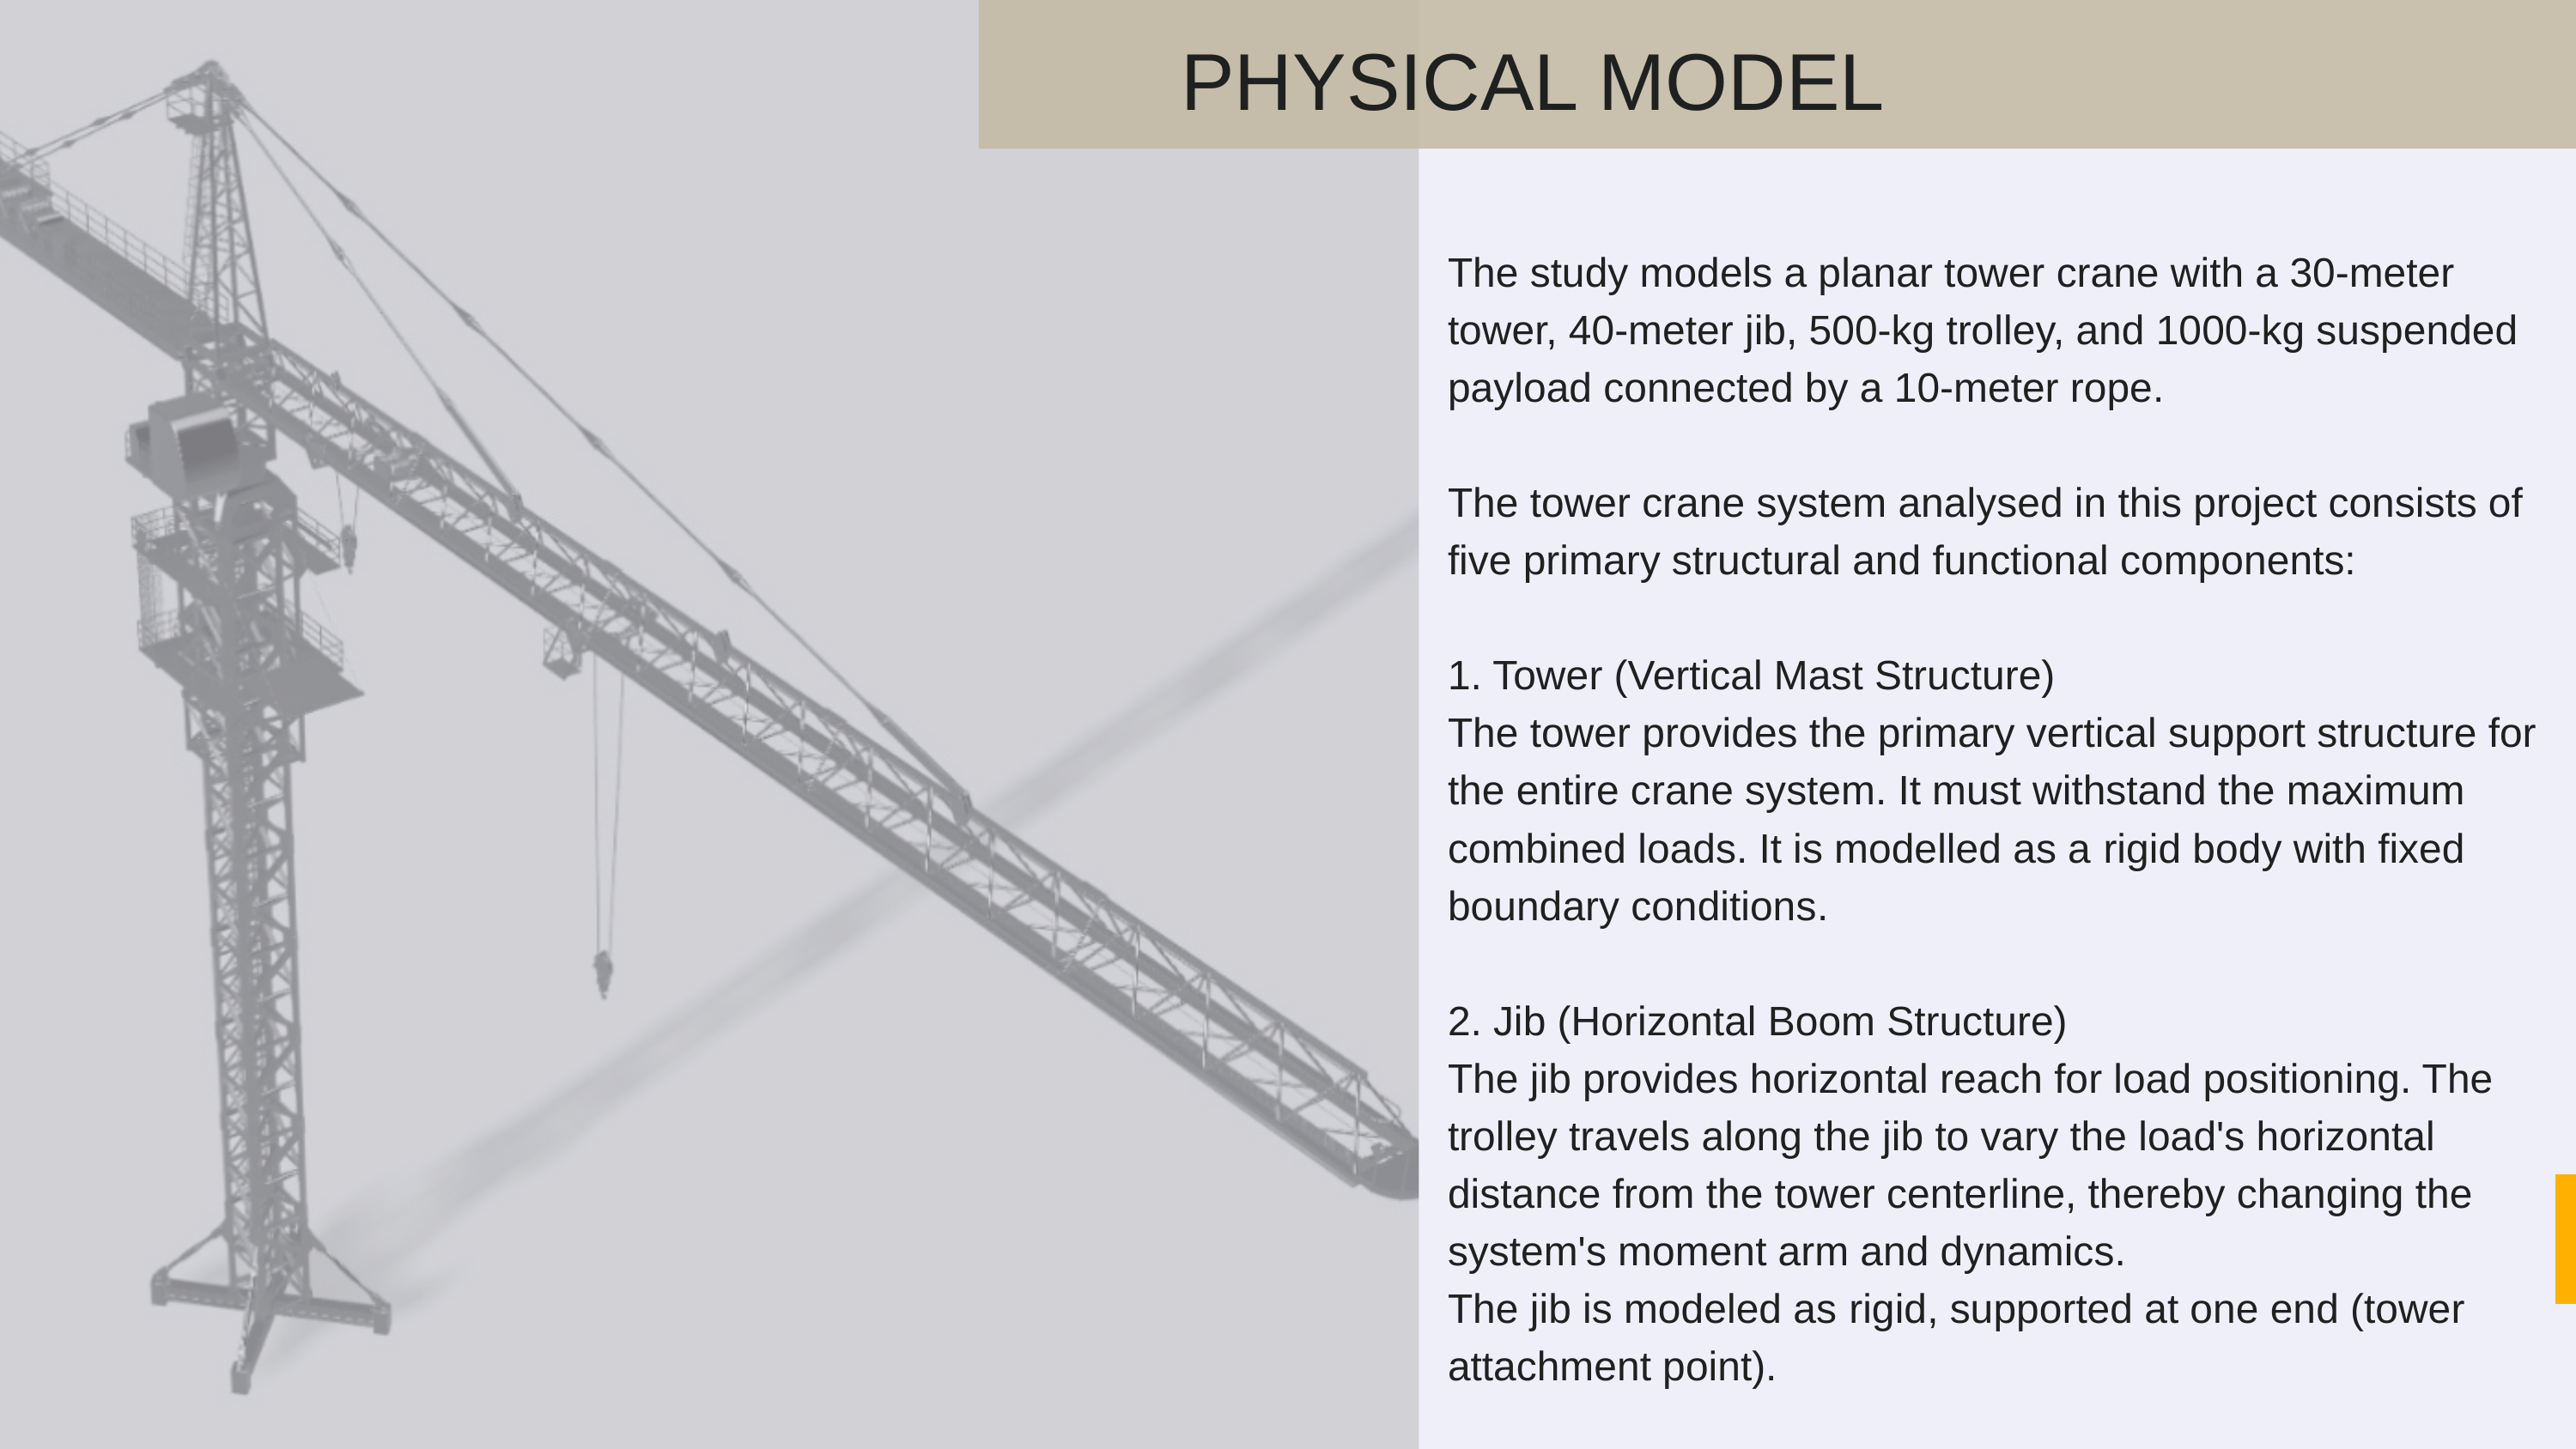

PHYSICAL MODEL
The study models a planar tower crane with a 30-meter tower, 40-meter jib, 500-kg trolley, and 1000-kg suspended payload connected by a 10-meter rope.

The tower crane system analysed in this project consists of five primary structural and functional components:

1. Tower (Vertical Mast Structure)
The tower provides the primary vertical support structure for the entire crane system. It must withstand the maximum combined loads. It is modelled as a rigid body with fixed boundary conditions.

2. Jib (Horizontal Boom Structure)
The jib provides horizontal reach for load positioning. The trolley travels along the jib to vary the load's horizontal distance from the tower centerline, thereby changing the system's moment arm and dynamics.
The jib is modeled as rigid, supported at one end (tower attachment point).